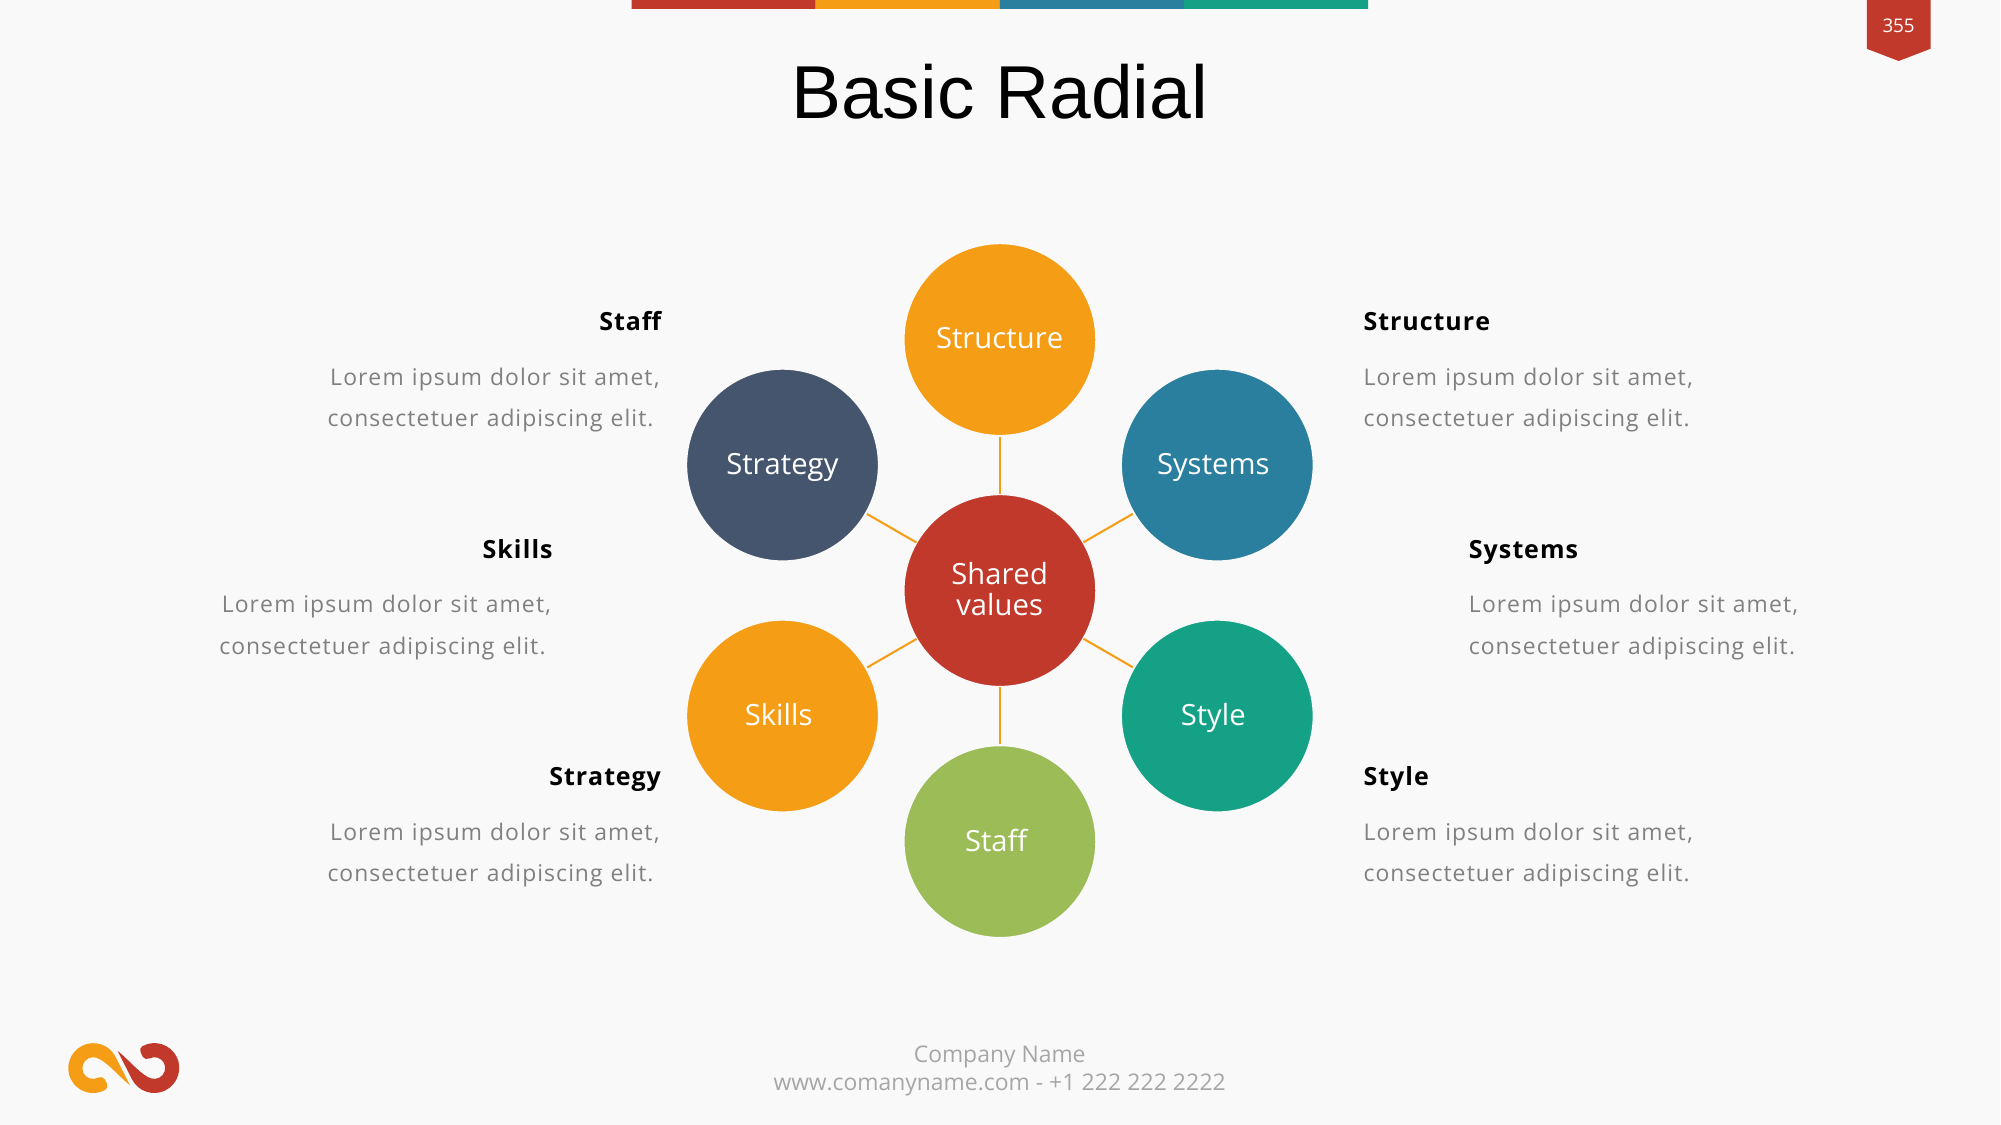

Basic Radial
Shared values

Structure

Systems

Style

Staff

Skills

Strategy
Staff
Structure
Lorem ipsum dolor sit amet, consectetuer adipiscing elit.
Lorem ipsum dolor sit amet, consectetuer adipiscing elit.
Skills
Systems
Lorem ipsum dolor sit amet, consectetuer adipiscing elit.
Lorem ipsum dolor sit amet, consectetuer adipiscing elit.
Strategy
Style
Lorem ipsum dolor sit amet, consectetuer adipiscing elit.
Lorem ipsum dolor sit amet, consectetuer adipiscing elit.